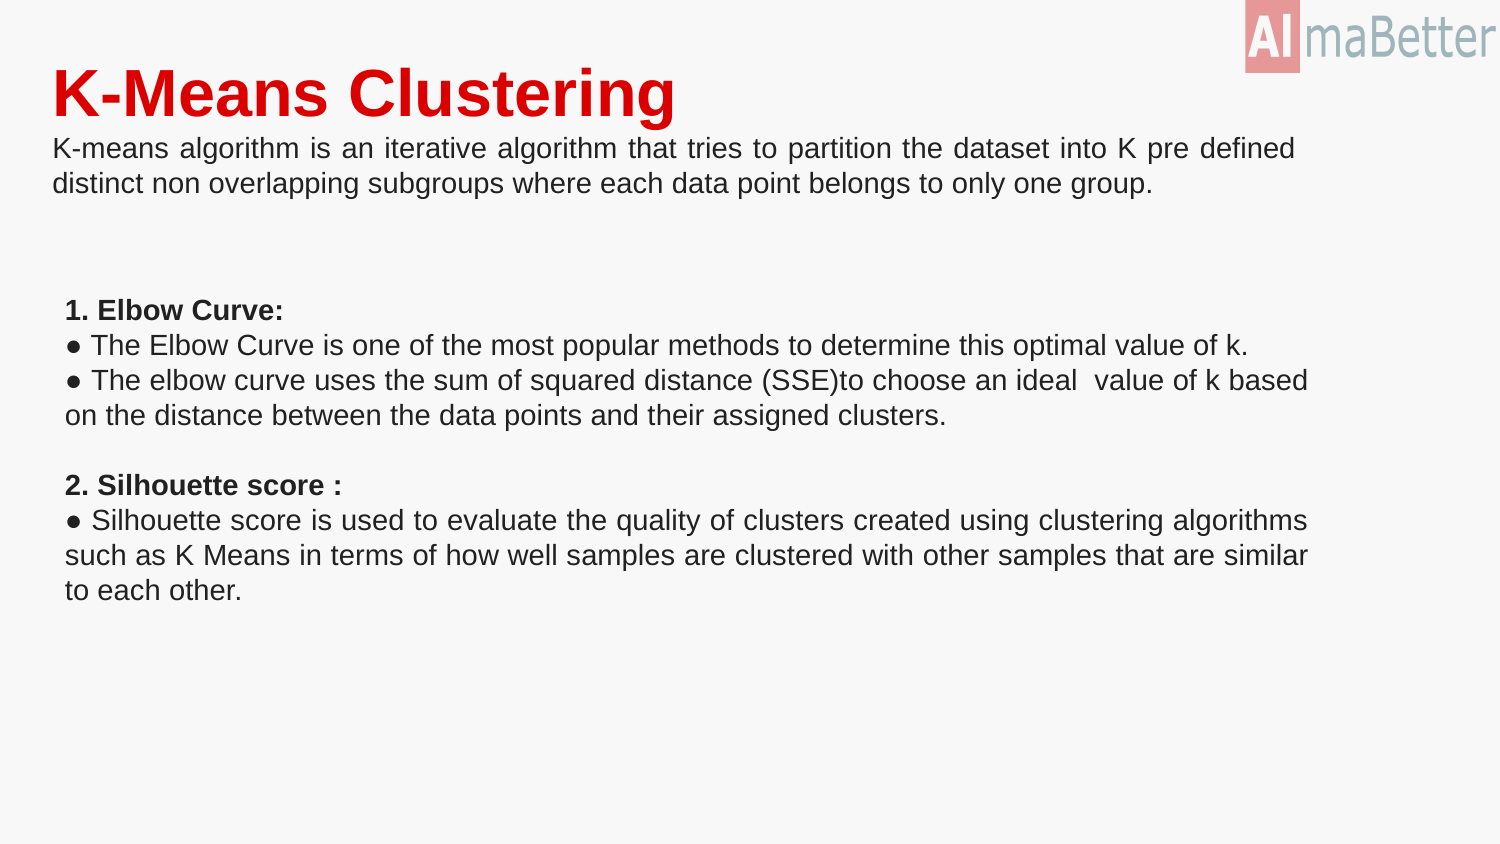

K-Means Clustering
K-means algorithm is an iterative algorithm that tries to partition the dataset into K pre defined distinct non overlapping subgroups where each data point belongs to only one group.
1. Elbow Curve:
● The Elbow Curve is one of the most popular methods to determine this optimal value of k.
● The elbow curve uses the sum of squared distance (SSE)to choose an ideal  value of k based on the distance between the data points and their assigned clusters.

2. Silhouette score :
● Silhouette score is used to evaluate the quality of clusters created using clustering algorithms such as K Means in terms of how well samples are clustered with other samples that are similar to each other.